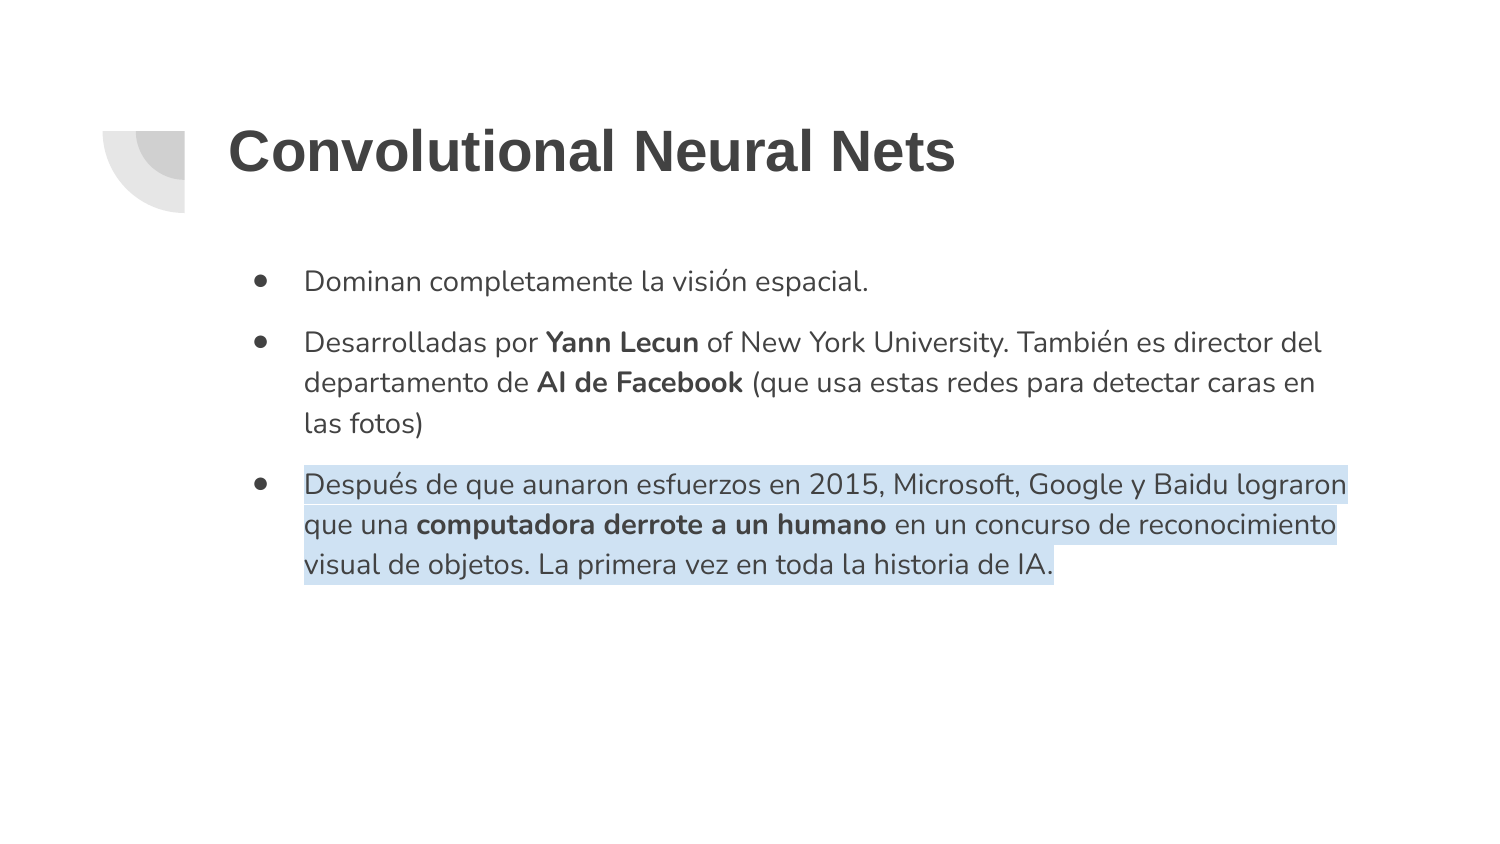

# Convolutional Neural Nets

Dominan completamente la visión espacial.
Desarrolladas por Yann Lecun of New York University. También es director del departamento de AI de Facebook (que usa estas redes para detectar caras en las fotos)
Después de que aunaron esfuerzos en 2015, Microsoft, Google y Baidu lograron que una computadora derrote a un humano en un concurso de reconocimiento visual de objetos. La primera vez en toda la historia de IA.